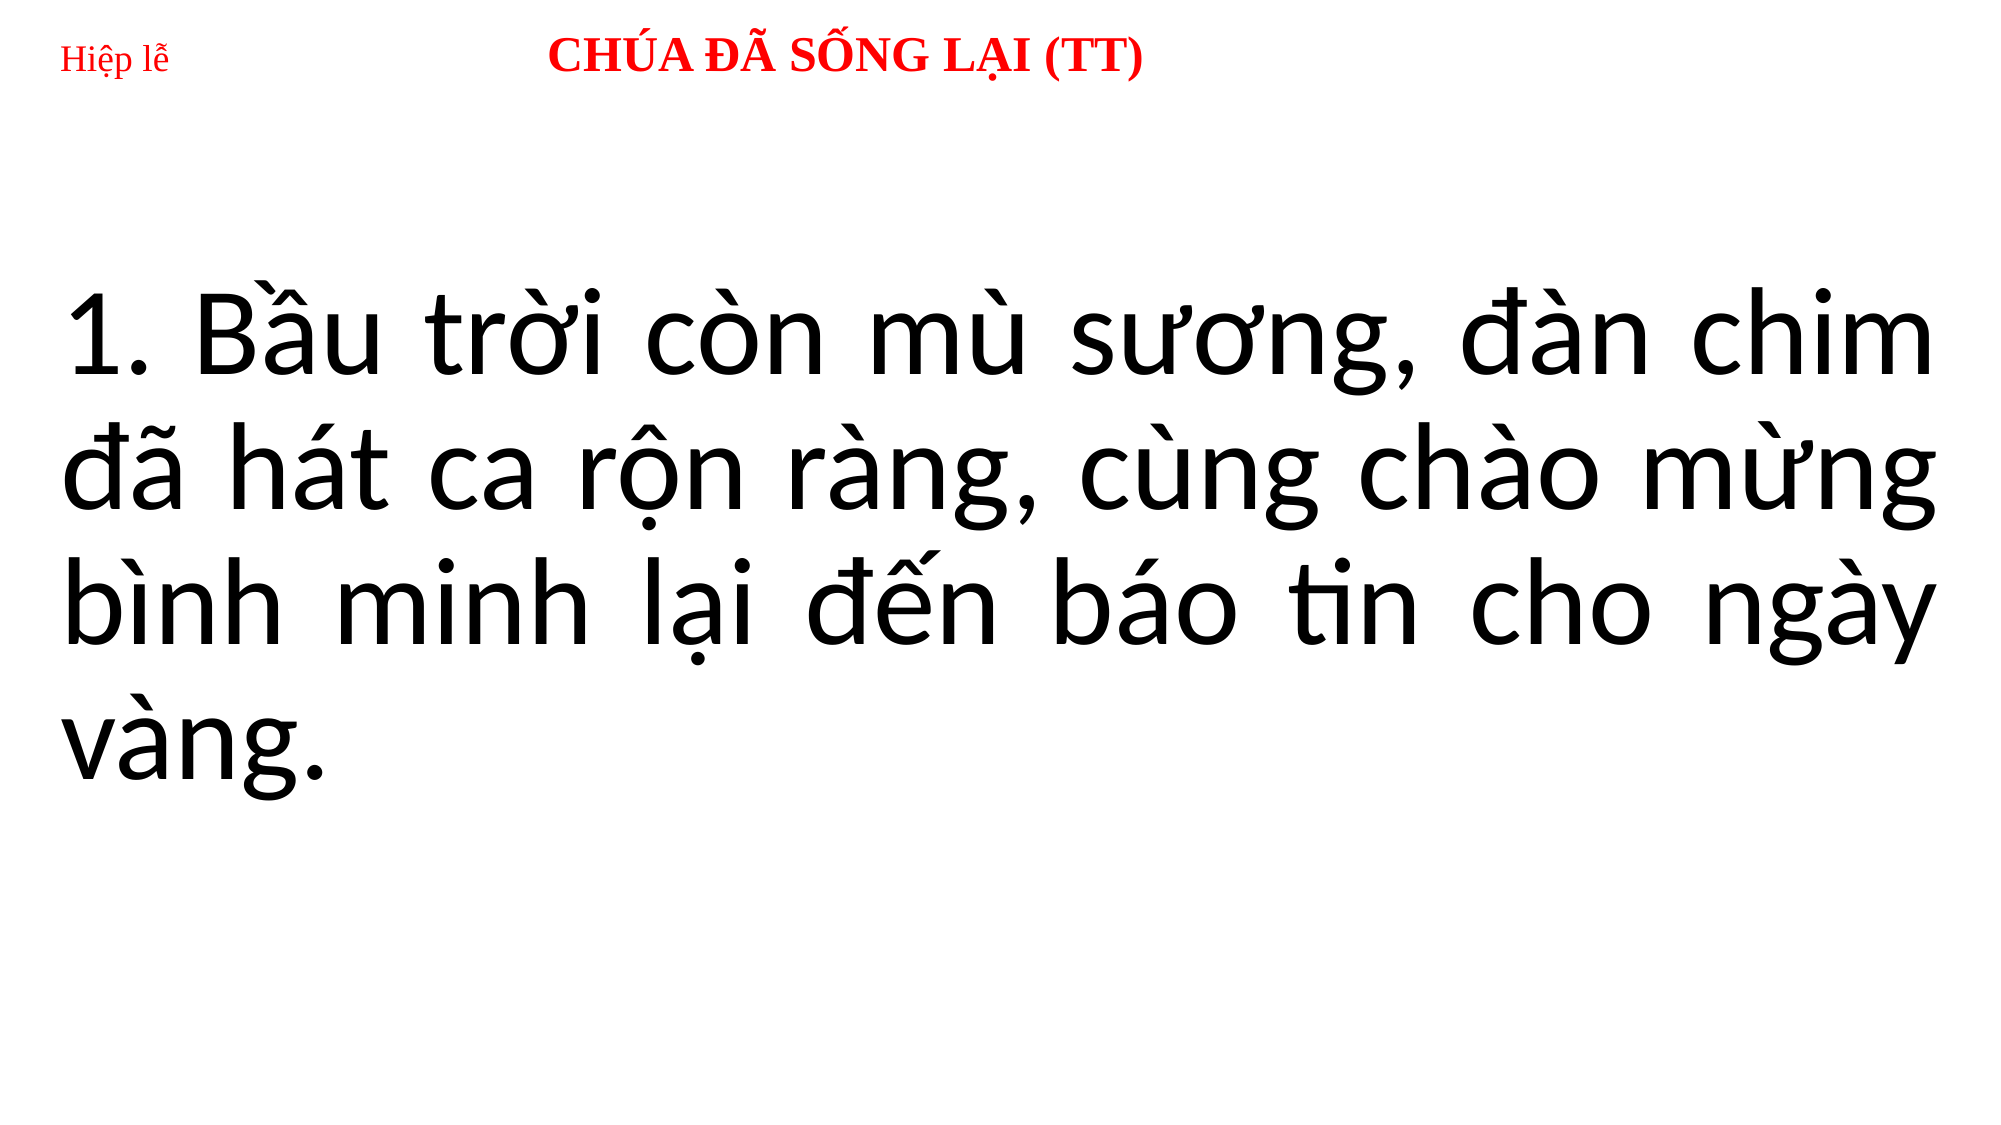

# Hiệp lễ 			    CHÚA ĐÃ SỐNG LẠI (TT)
1. Bầu trời còn mù sương, đàn chim đã hát ca rộn ràng, cùng chào mừng bình minh lại đến báo tin cho ngày vàng.